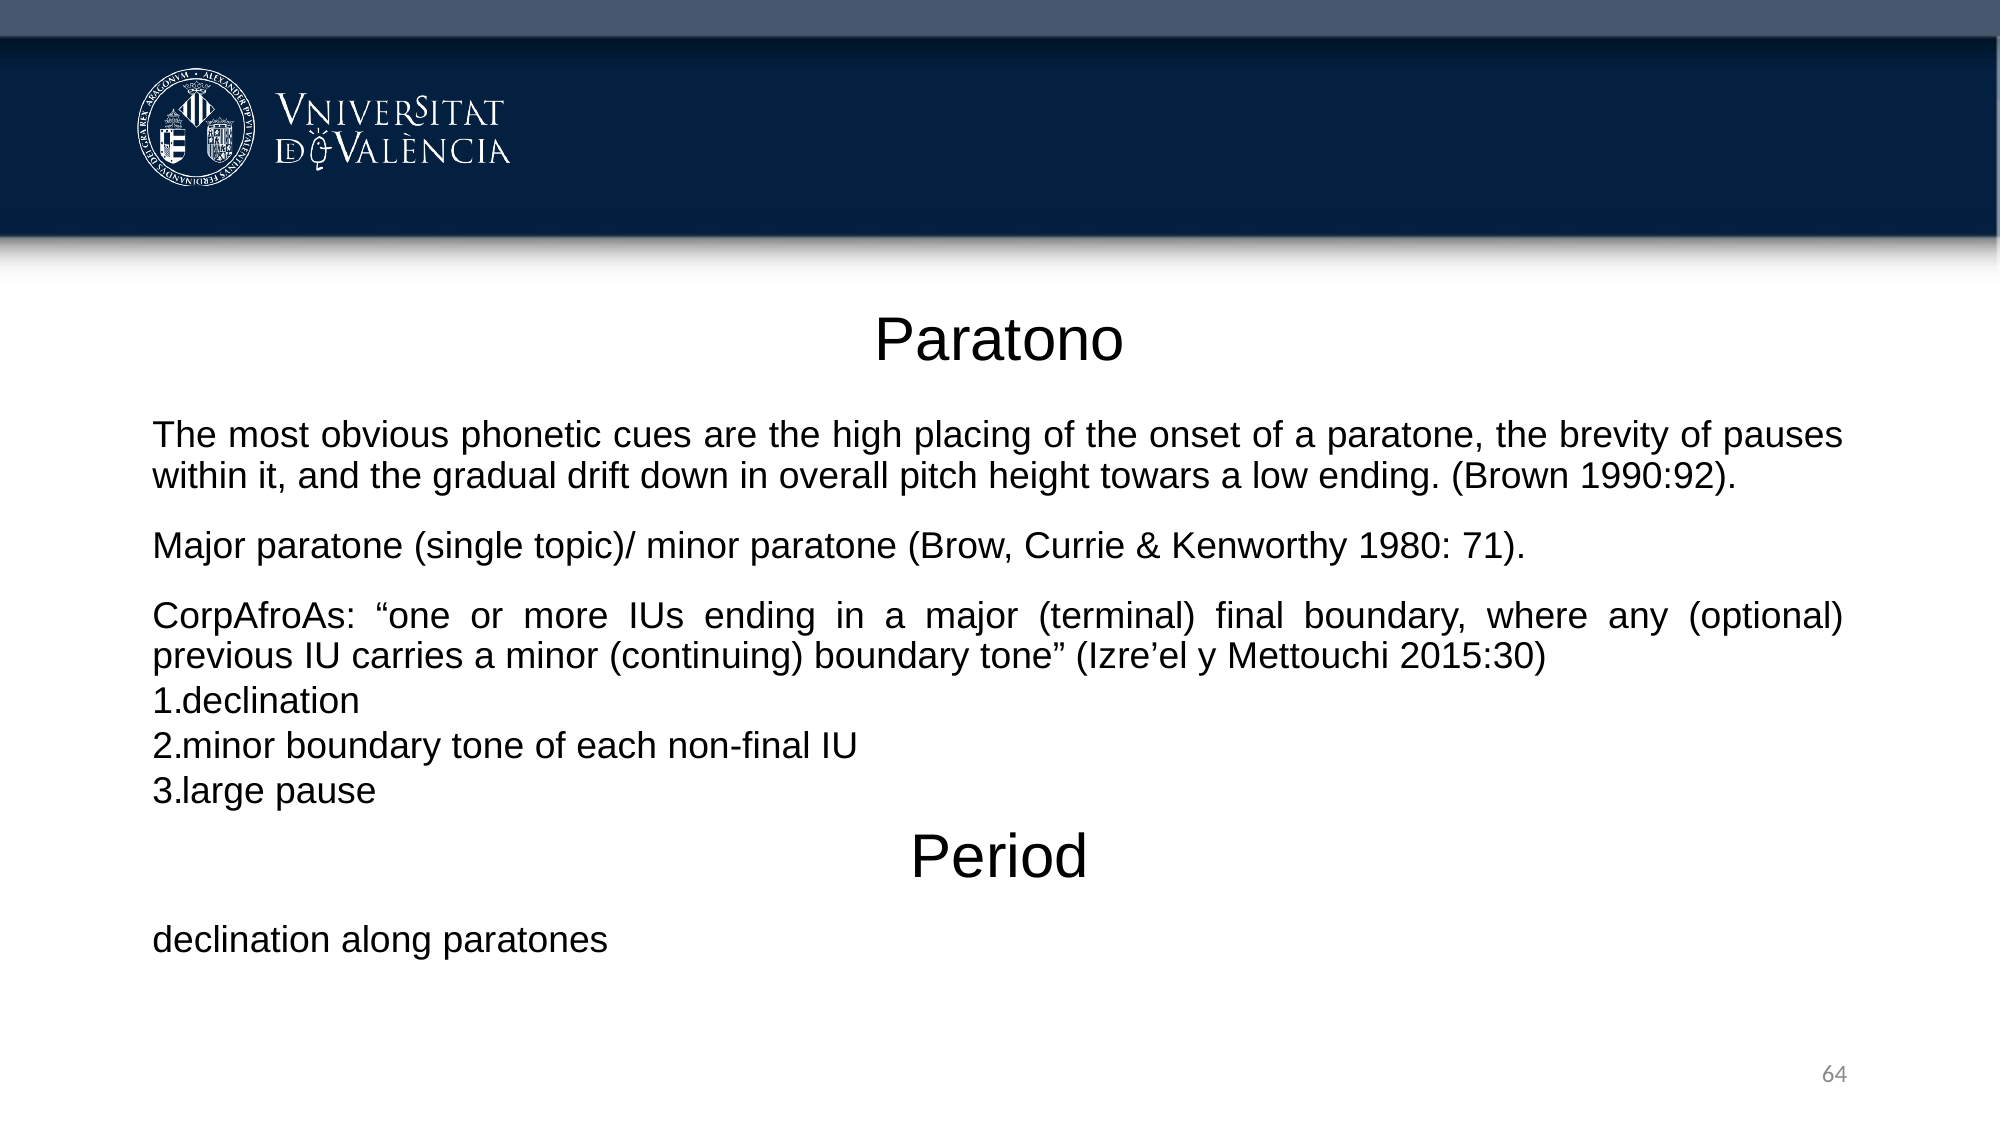

#
Paratono

The most obvious phonetic cues are the high placing of the onset of a paratone, the brevity of pauses within it, and the gradual drift down in overall pitch height towars a low ending. (Brown 1990:92).
Major paratone (single topic)/ minor paratone (Brow, Currie & Kenworthy 1980: 71).
CorpAfroAs: “one or more IUs ending in a major (terminal) final boundary, where any (optional) previous IU carries a minor (continuing) boundary tone” (Izre’el y Mettouchi 2015:30)
declination
minor boundary tone of each non-final IU
large pause

Period
declination along paratones
64